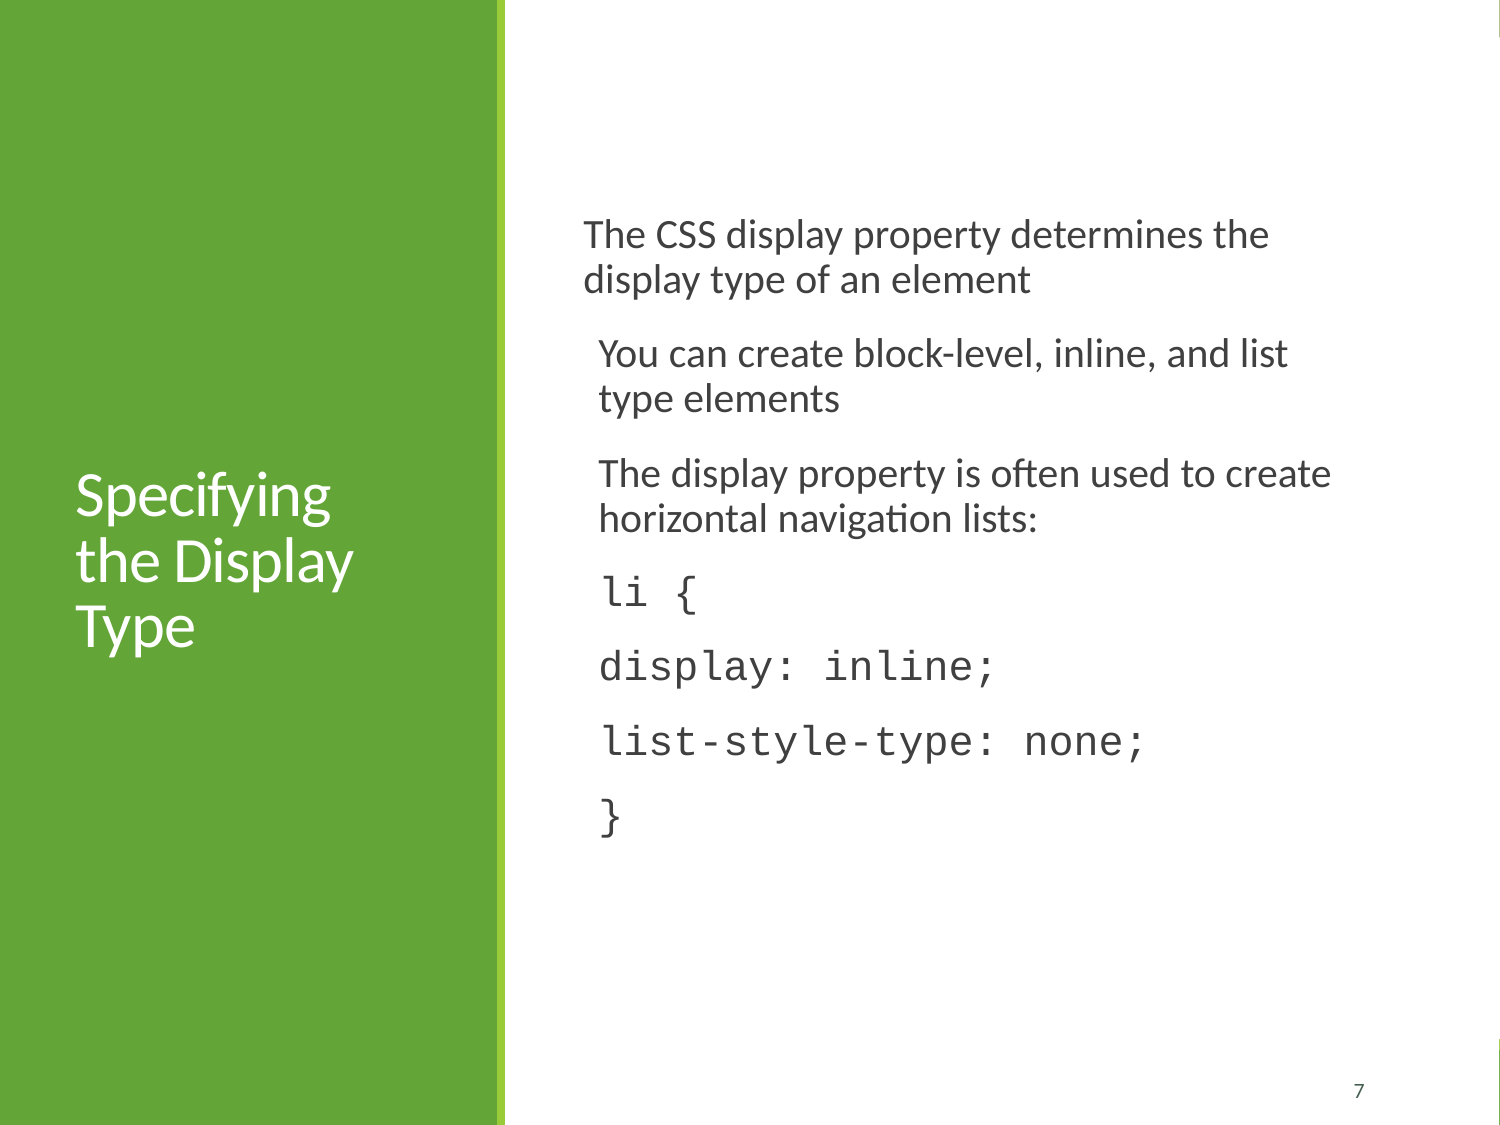

# Specifying the Display Type
The CSS display property determines the display type of an element
You can create block-level, inline, and list type elements
The display property is often used to create horizontal navigation lists:
li {
display: inline;
list-style-type: none;
}

7